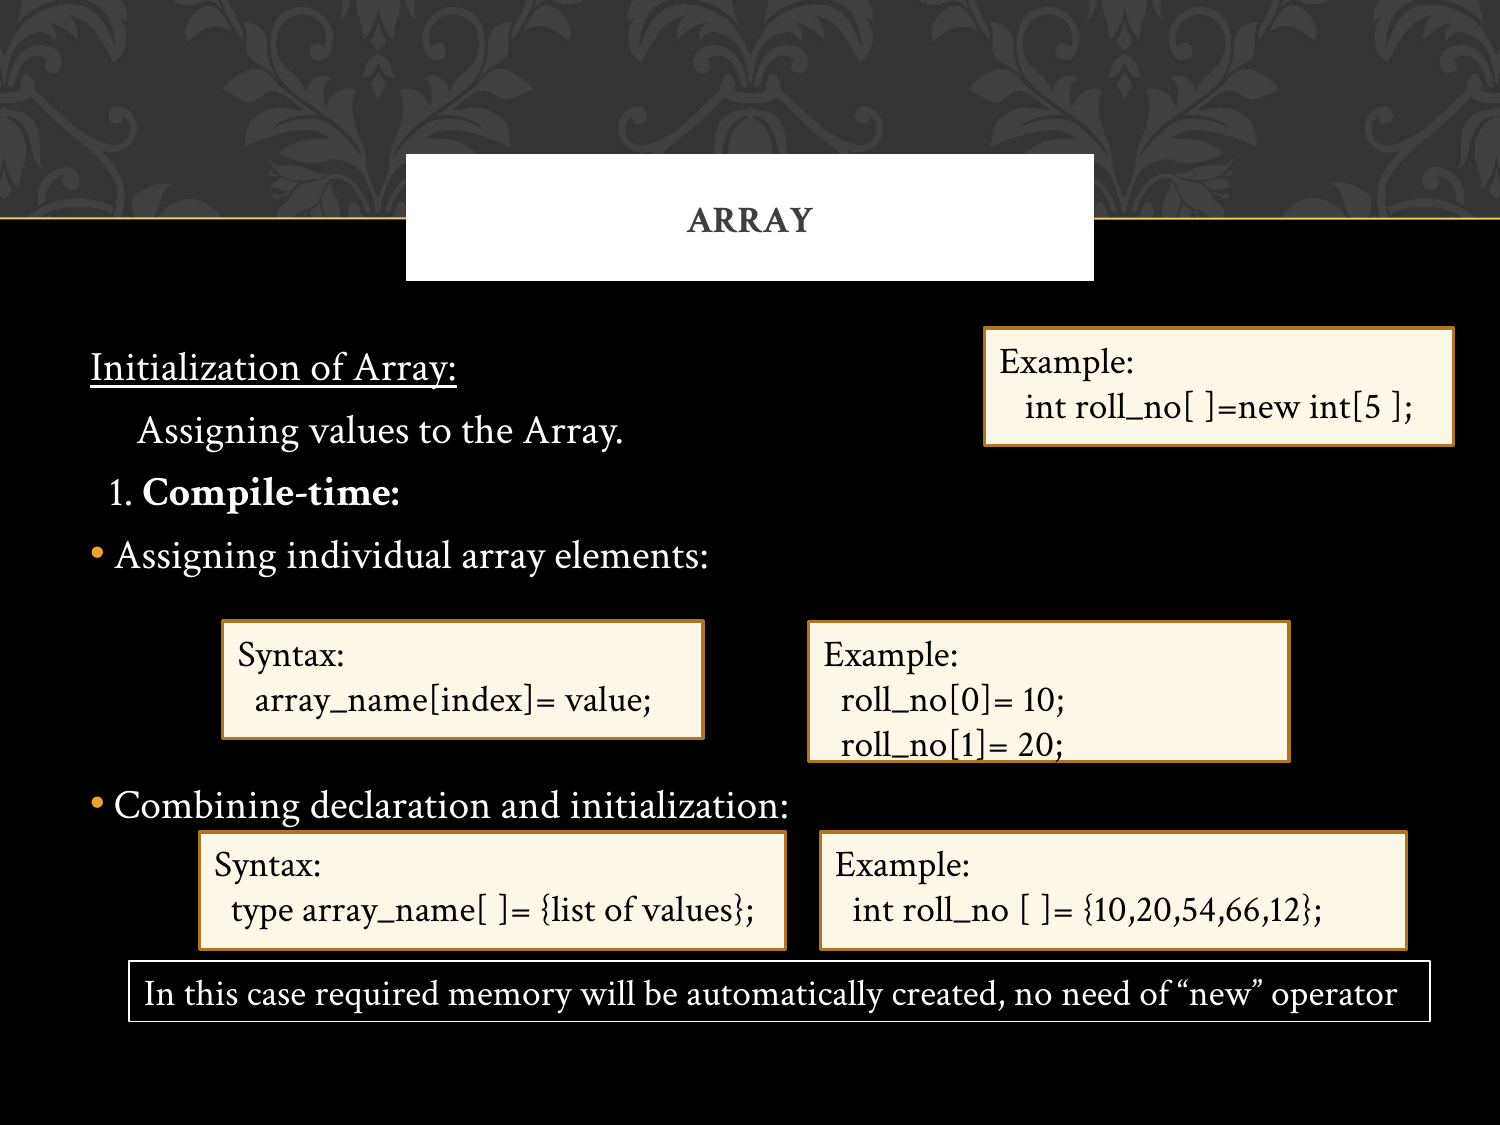

# ARRAY
Example:
   int roll_no[ ]=new int[5 ];
Initialization of Array:
     Assigning values to the Array.
  1. Compile-time:
 Assigning individual array elements:

 Combining declaration and initialization:

Syntax:
  array_name[index]= value;
Example:
  roll_no[0]= 10;
  roll_no[1]= 20;

Syntax:
  type array_name[ ]= {list of values};
Example:
  int roll_no [ ]= {10,20,54,66,12};
In this case required memory will be automatically created, no need of “new” operator